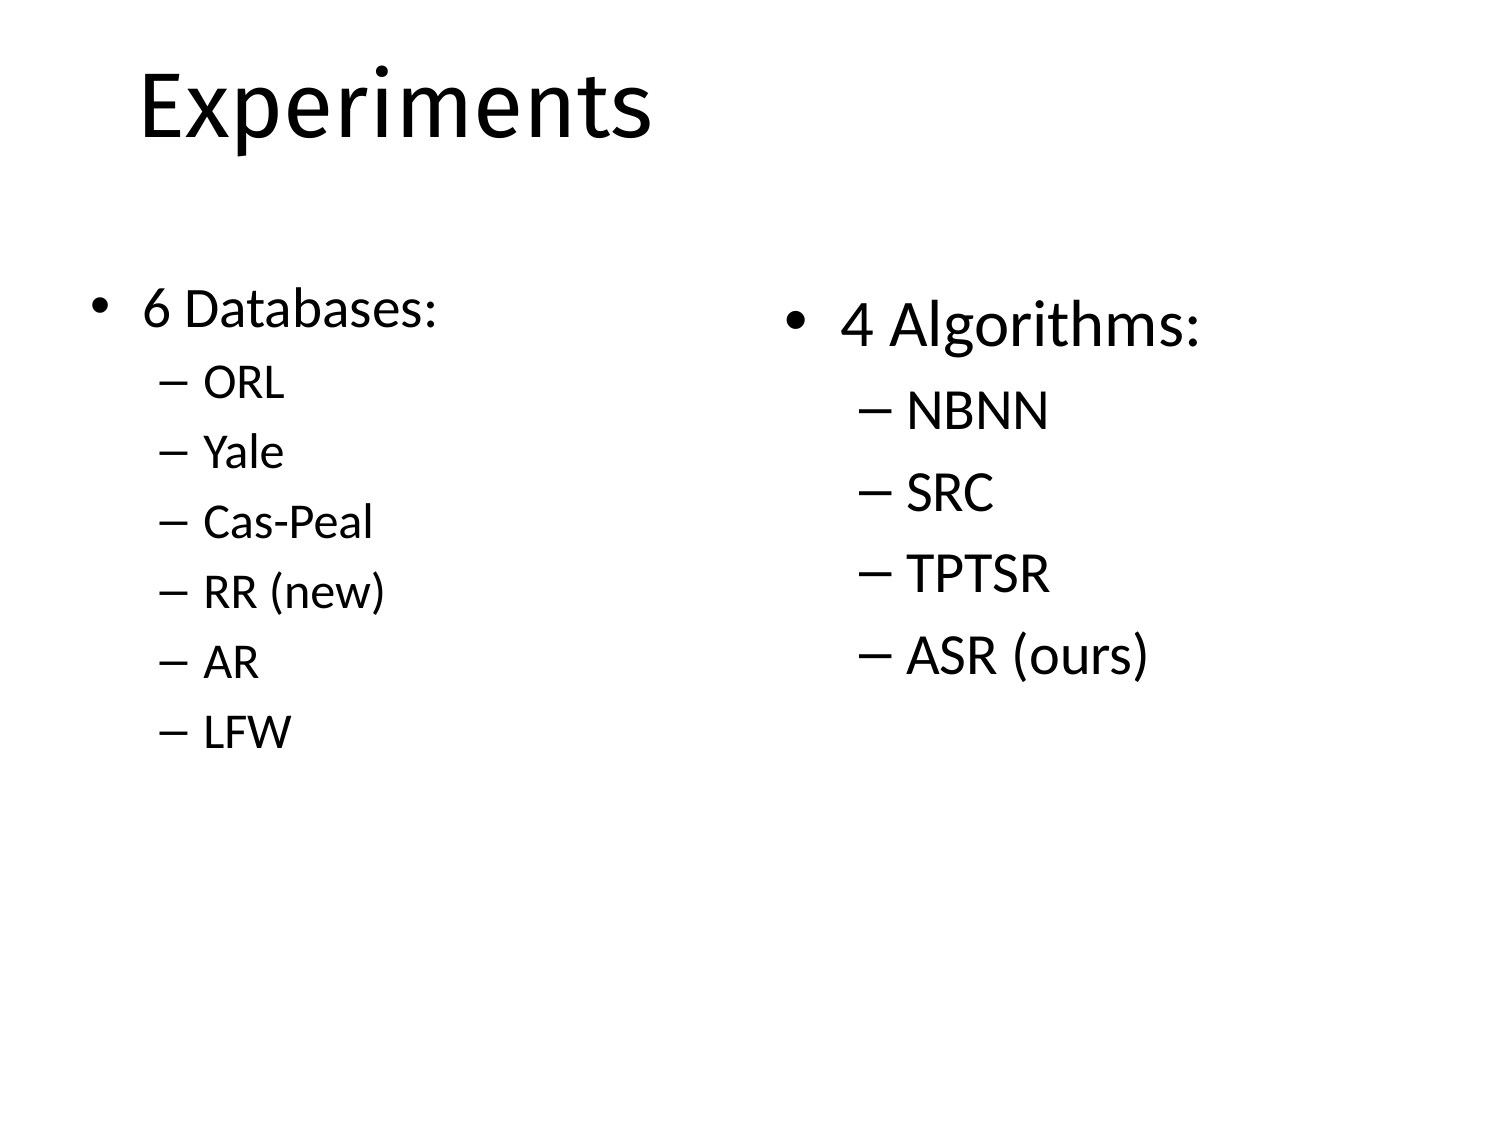

Experiments
6 Databases:
ORL
Yale
Cas-Peal
RR (new)
AR
LFW
4 Algorithms:
NBNN
SRC
TPTSR
ASR (ours)